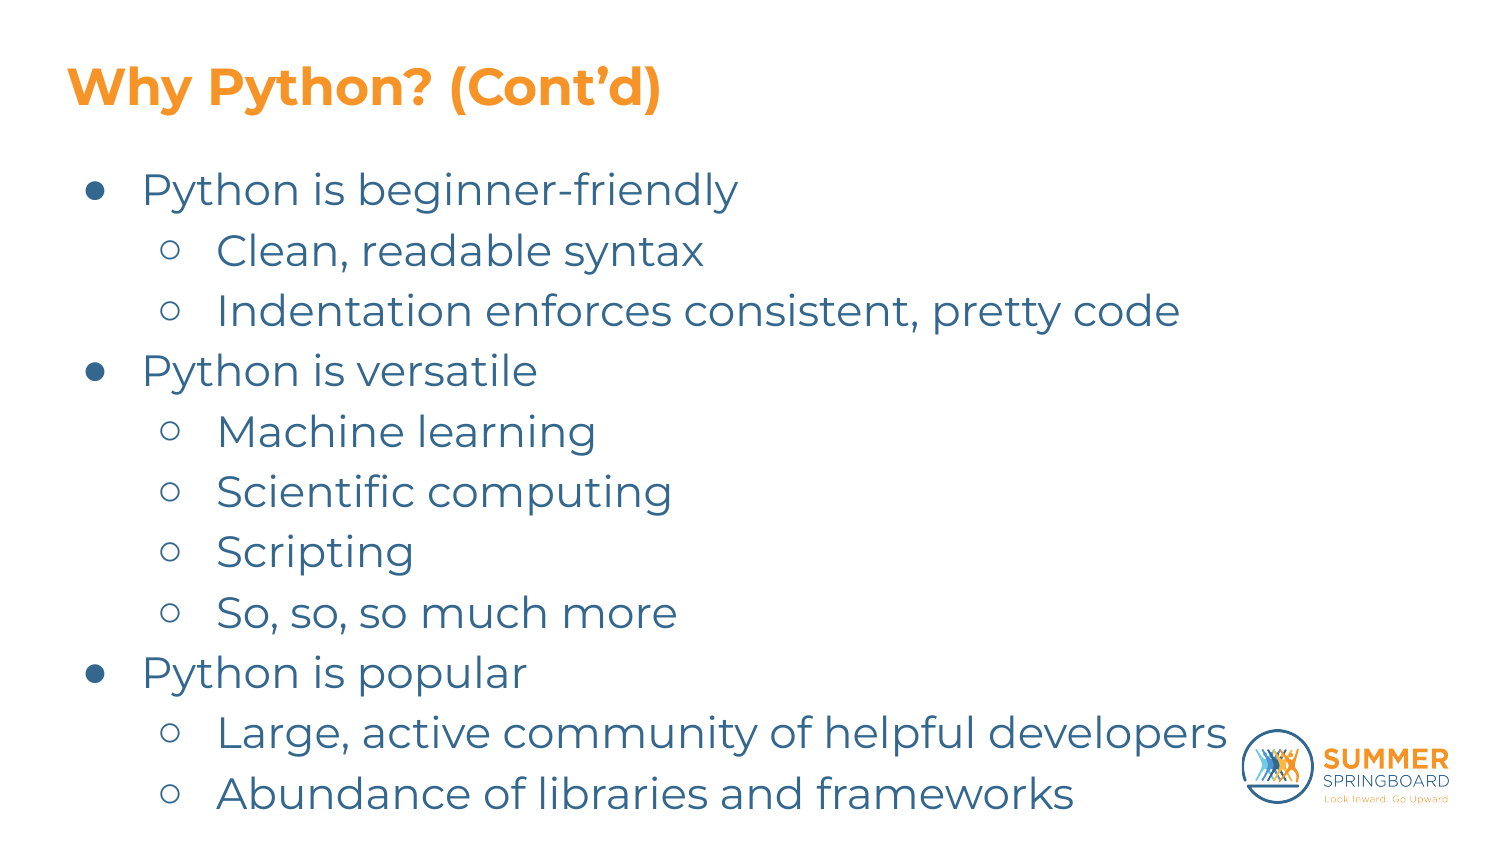

# Why Python? (Cont’d)
Python is beginner-friendly
Clean, readable syntax
Indentation enforces consistent, pretty code
Python is versatile
Machine learning
Scientific computing
Scripting
So, so, so much more
Python is popular
Large, active community of helpful developers
Abundance of libraries and frameworks